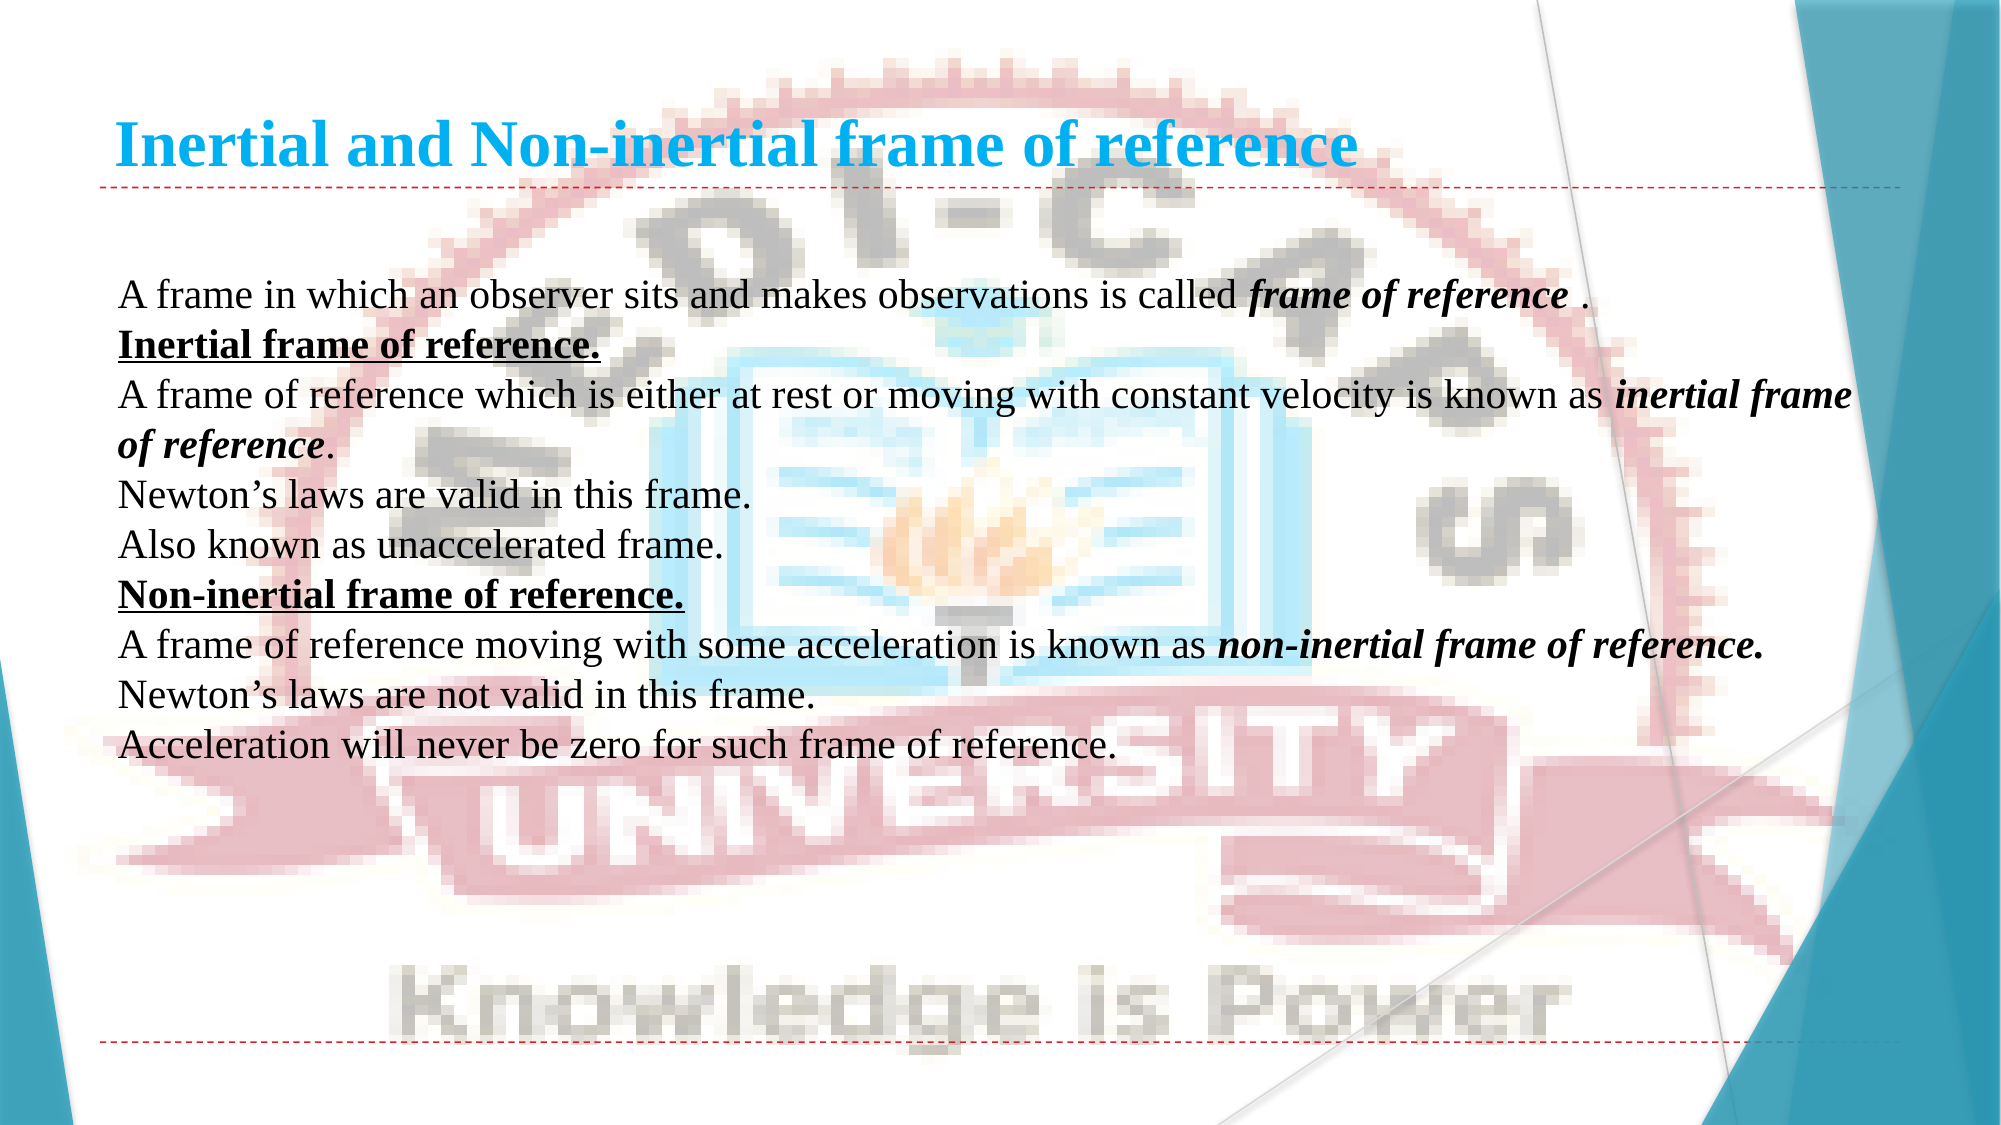

# Inertial and Non-inertial frame of reference
A frame in which an observer sits and makes observations is called frame of reference .
Inertial frame of reference.
A frame of reference which is either at rest or moving with constant velocity is known as inertial frame of reference.
Newton’s laws are valid in this frame.
Also known as unaccelerated frame.
Non-inertial frame of reference.
A frame of reference moving with some acceleration is known as non-inertial frame of reference.
Newton’s laws are not valid in this frame.
Acceleration will never be zero for such frame of reference.